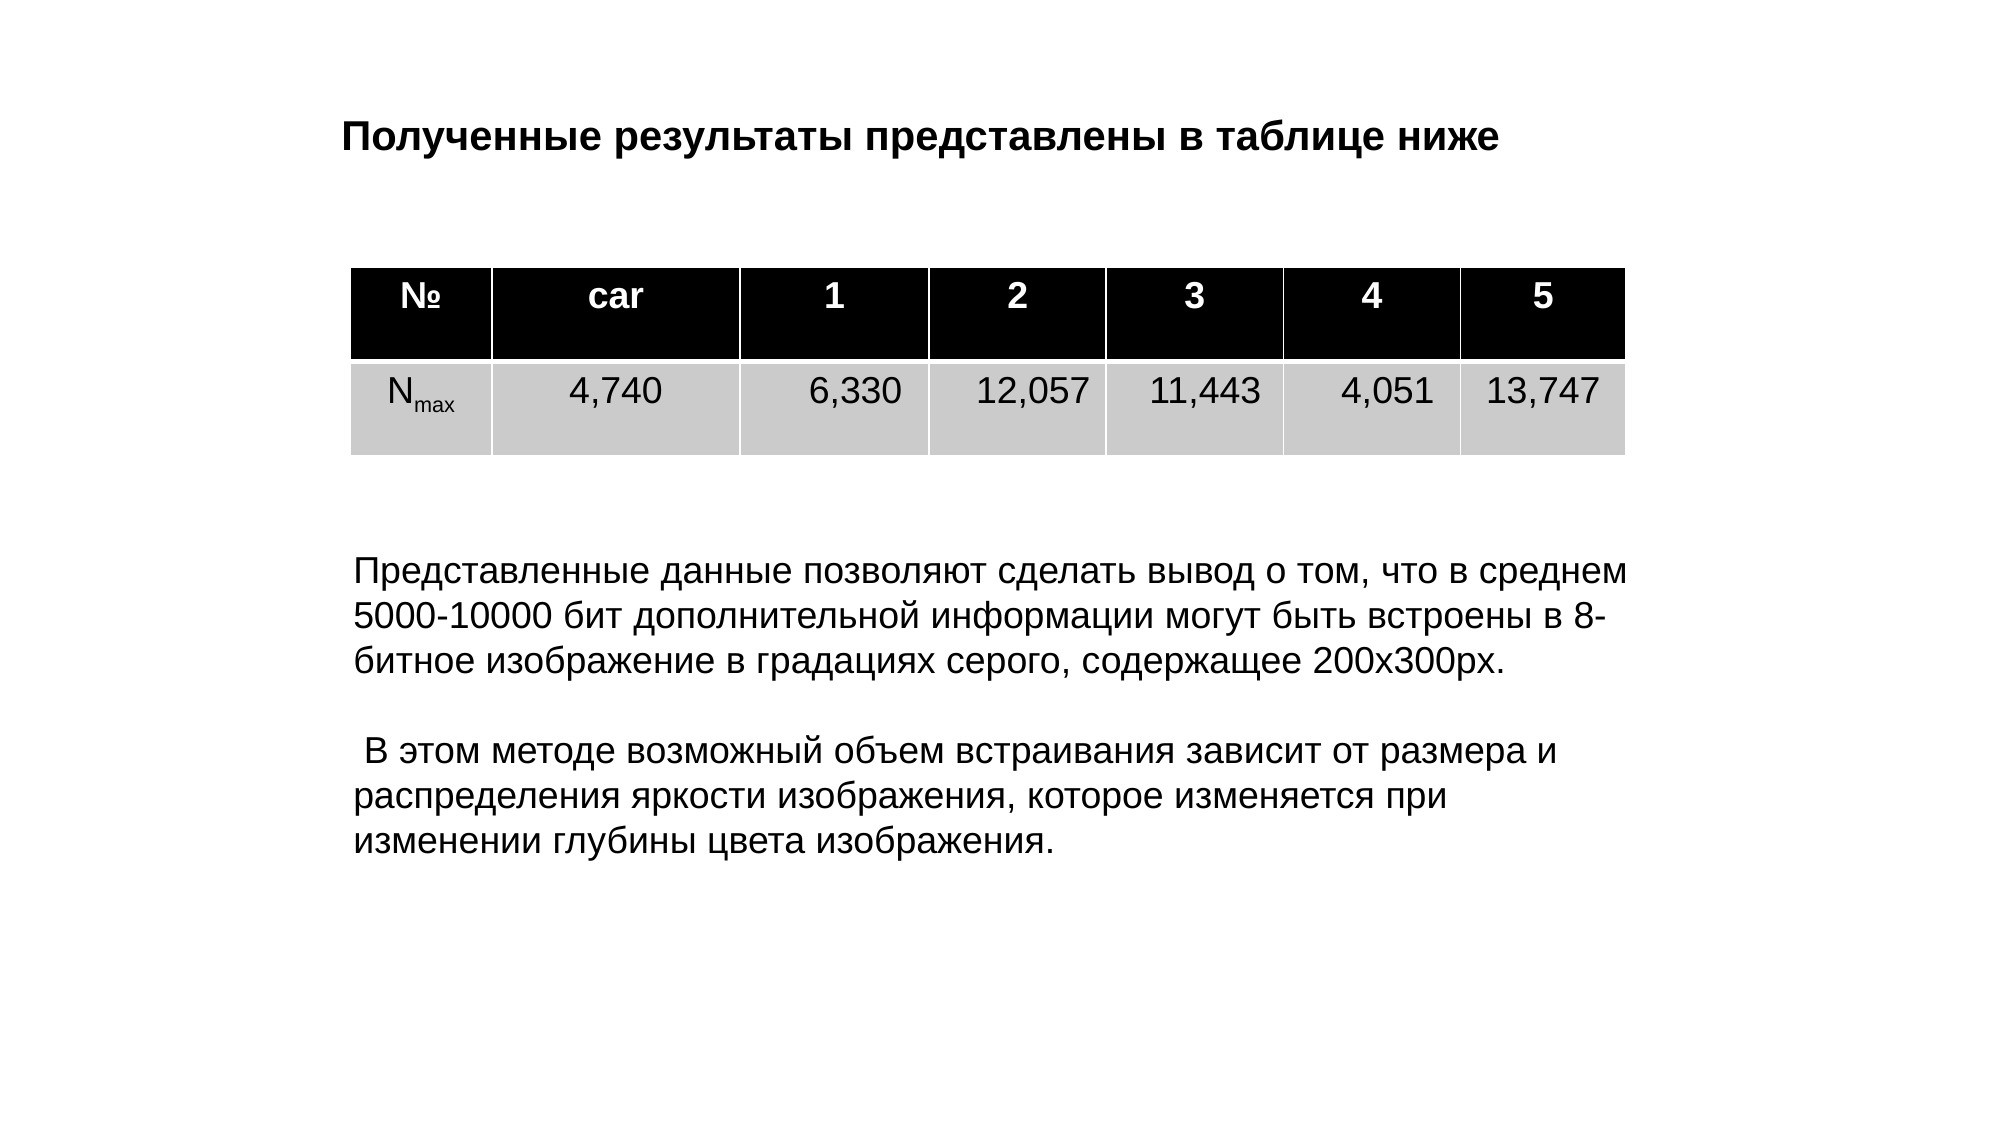

Полученные результаты представлены в таблице ниже
| № | car | 1 | 2 | 3 | 4 | 5 |
| --- | --- | --- | --- | --- | --- | --- |
| Nmax | 4,740 | 6,330 | 12,057 | 11,443 | 4,051 | 13,747 |
Представленные данные позволяют сделать вывод о том, что в среднем 5000-10000 бит дополнительной информации могут быть встроены в 8-битное изображение в градациях серого, содержащее 200x300px.

 В этом методе возможный объем встраивания зависит от размера и распределения яркости изображения, которое изменяется при изменении глубины цвета изображения.